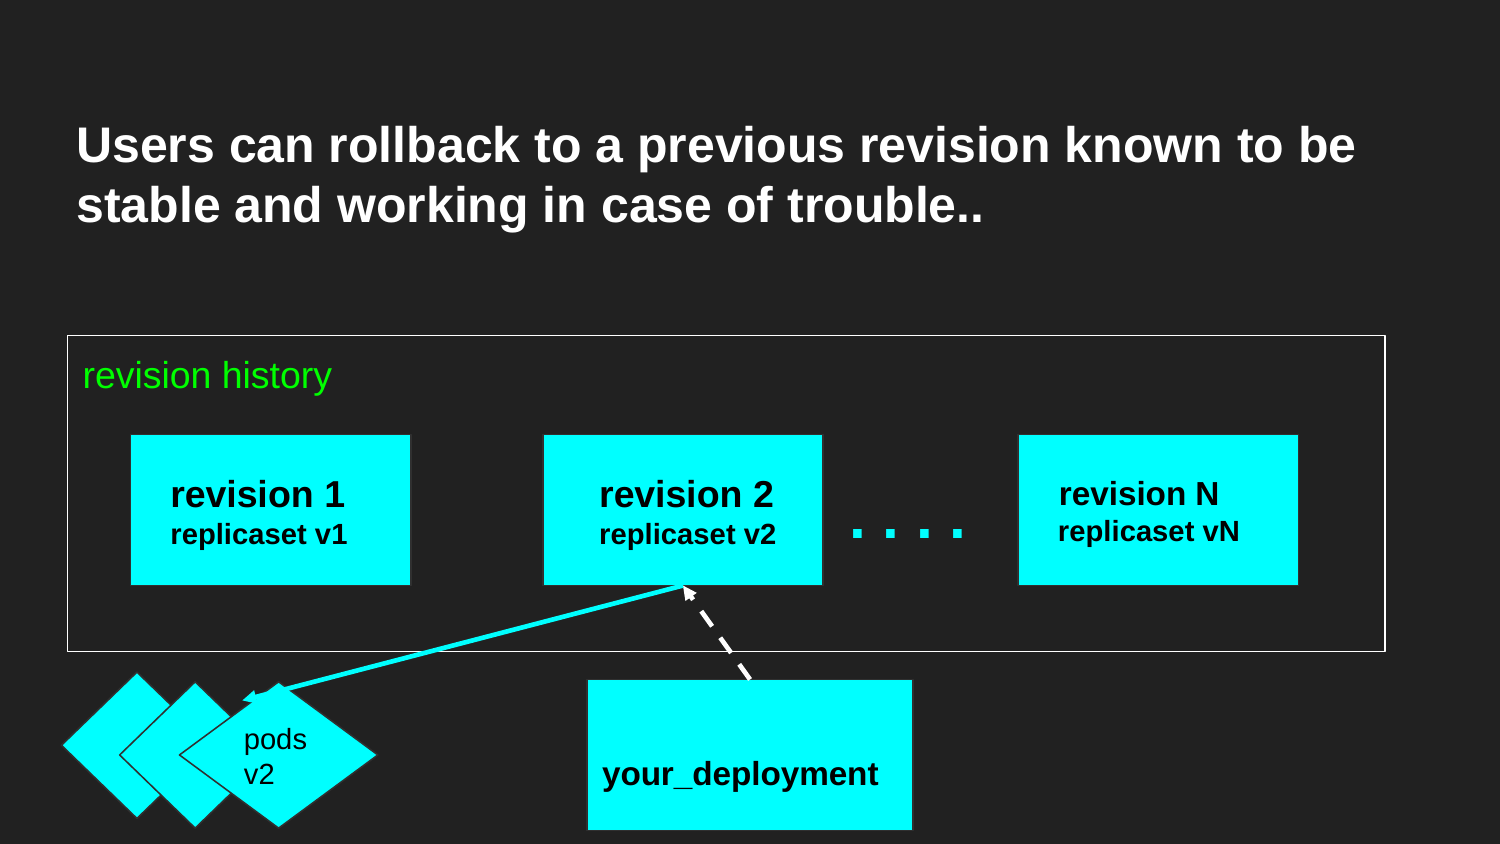

Users can rollback to a previous revision known to be stable and working in case of trouble..

revision history
   revision 1
   replicaset v1
     revision 2
     replicaset v2
   revision N
   replicaset vN
. . . .

   your_deployment

pods
v2